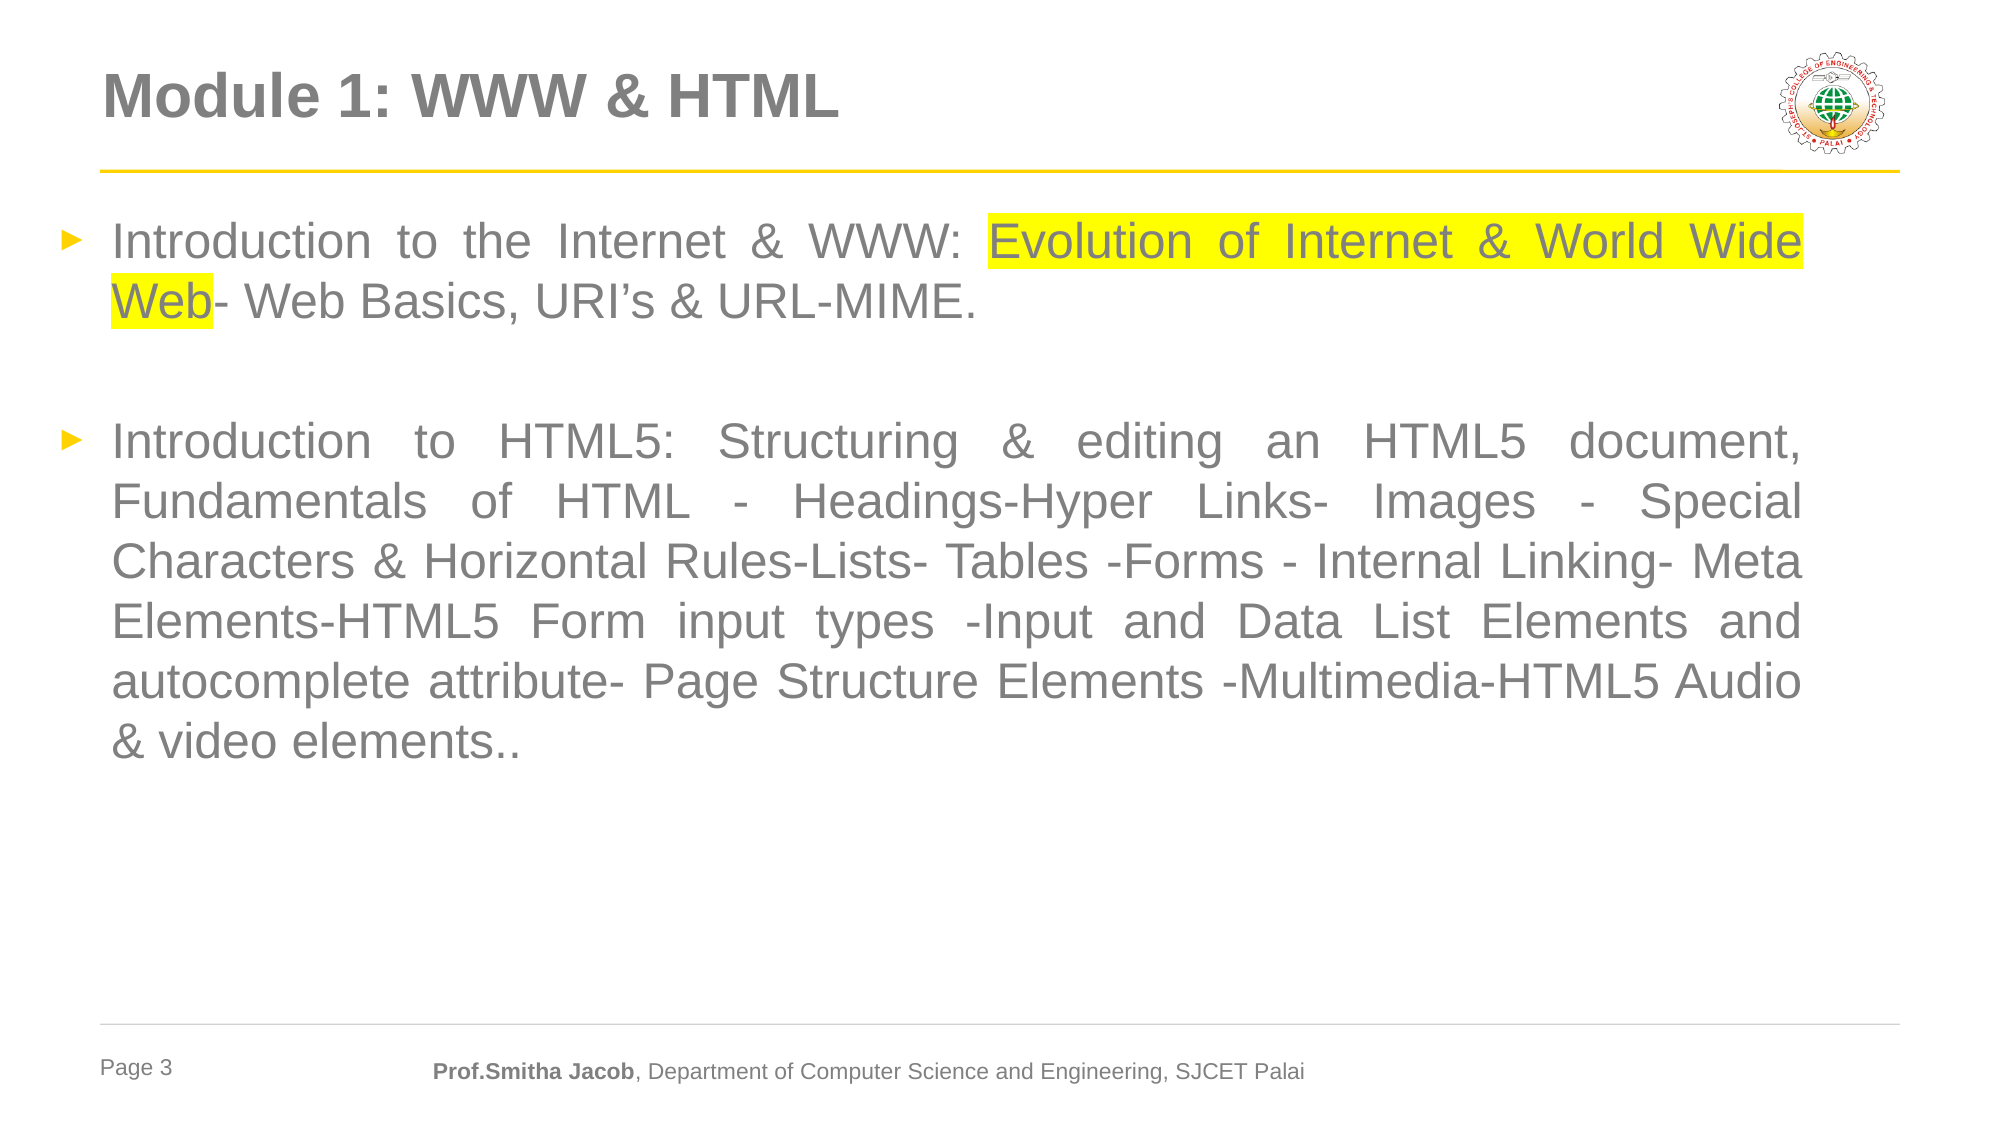

# Module 1: WWW & HTML
Introduction to the Internet & WWW: Evolution of Internet & World Wide Web- Web Basics, URI’s & URL-MIME.

Introduction to HTML5: Structuring & editing an HTML5 document, Fundamentals of HTML - Headings-Hyper Links- Images - Special Characters & Horizontal Rules-Lists- Tables -Forms - Internal Linking- Meta Elements-HTML5 Form input types -Input and Data List Elements and autocomplete attribute- Page Structure Elements -Multimedia-HTML5 Audio & video elements..